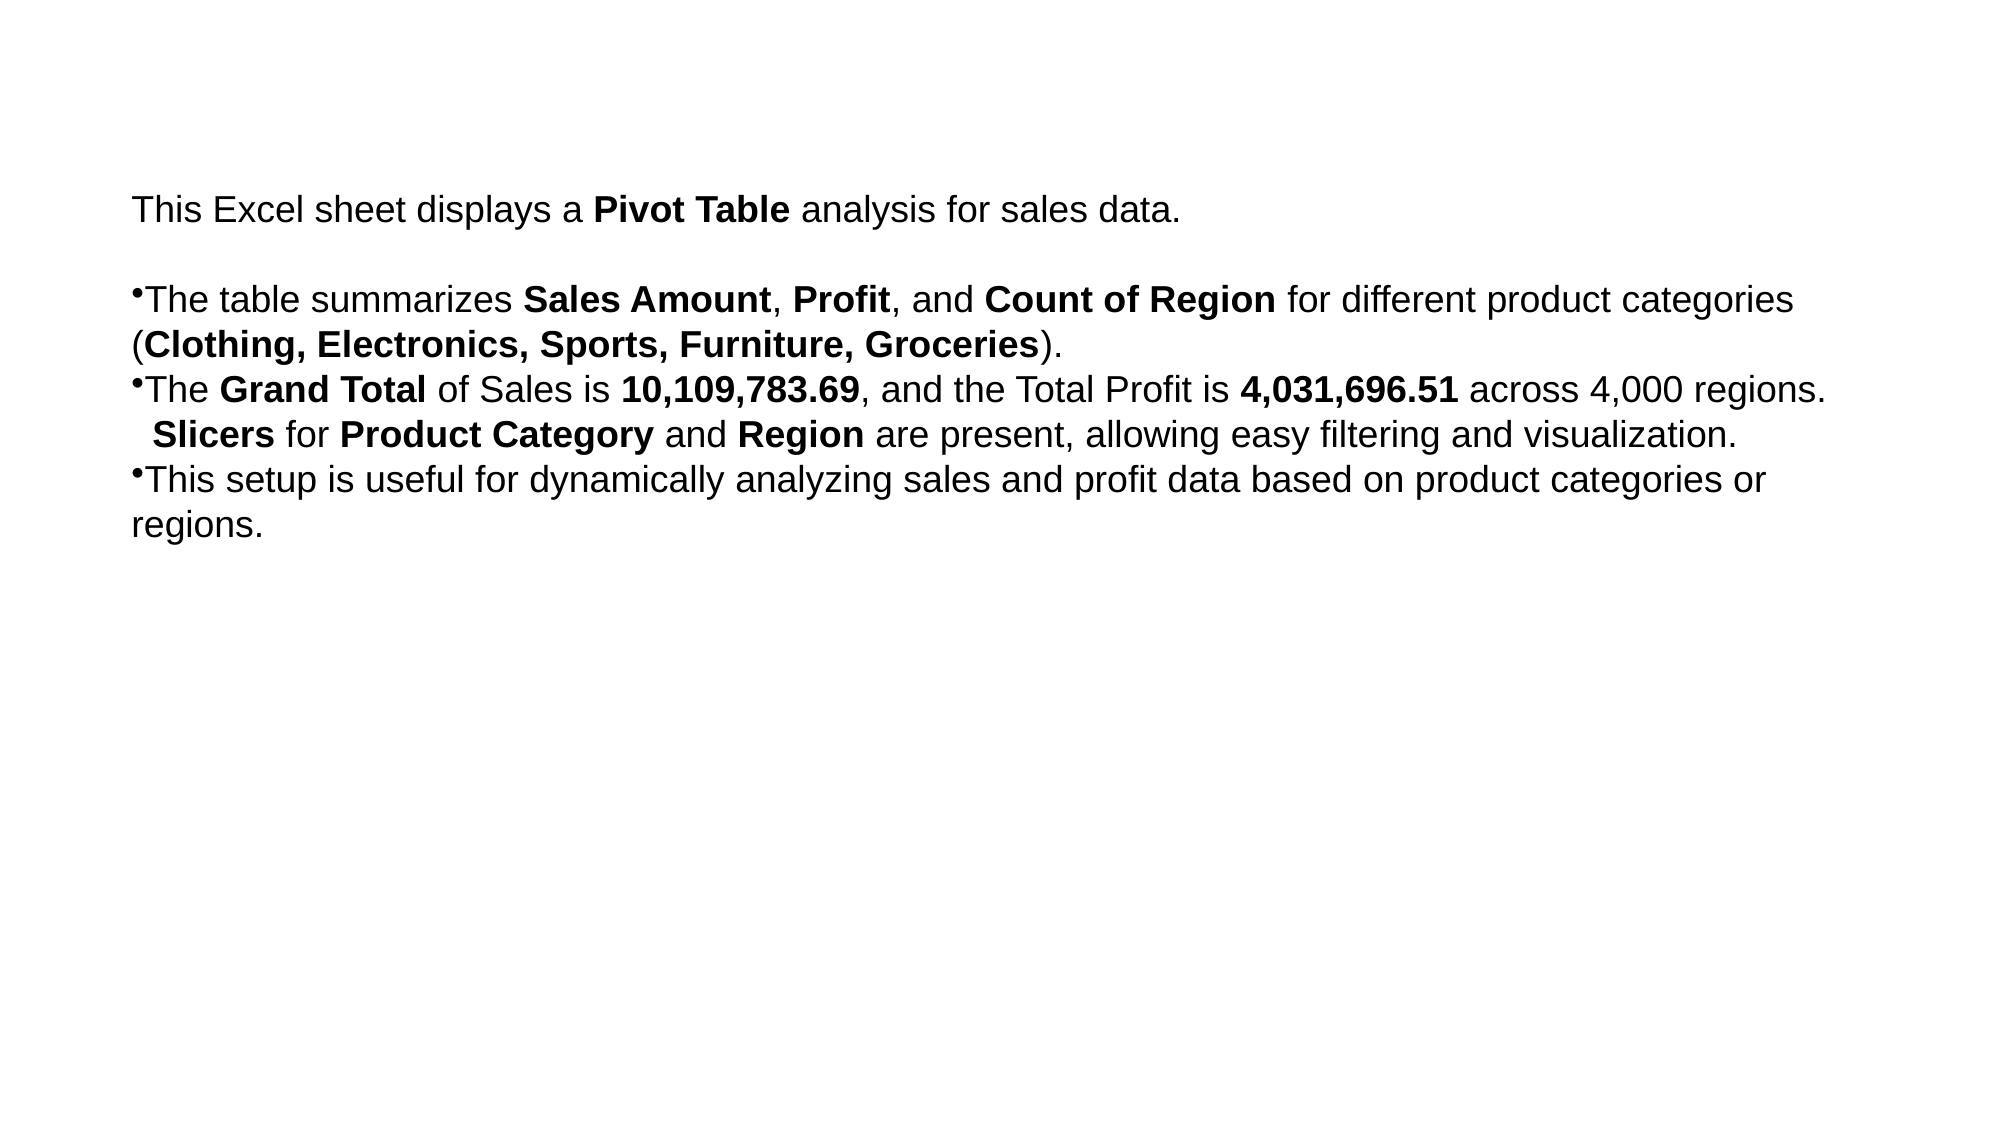

This Excel sheet displays a Pivot Table analysis for sales data.

The table summarizes Sales Amount, Profit, and Count of Region for different product categories       (Clothing, Electronics, Sports, Furniture, Groceries).
The Grand Total of Sales is 10,109,783.69, and the Total Profit is 4,031,696.51 across 4,000 regions.
  Slicers for Product Category and Region are present, allowing easy filtering and visualization.
This setup is useful for dynamically analyzing sales and profit data based on product categories or regions.